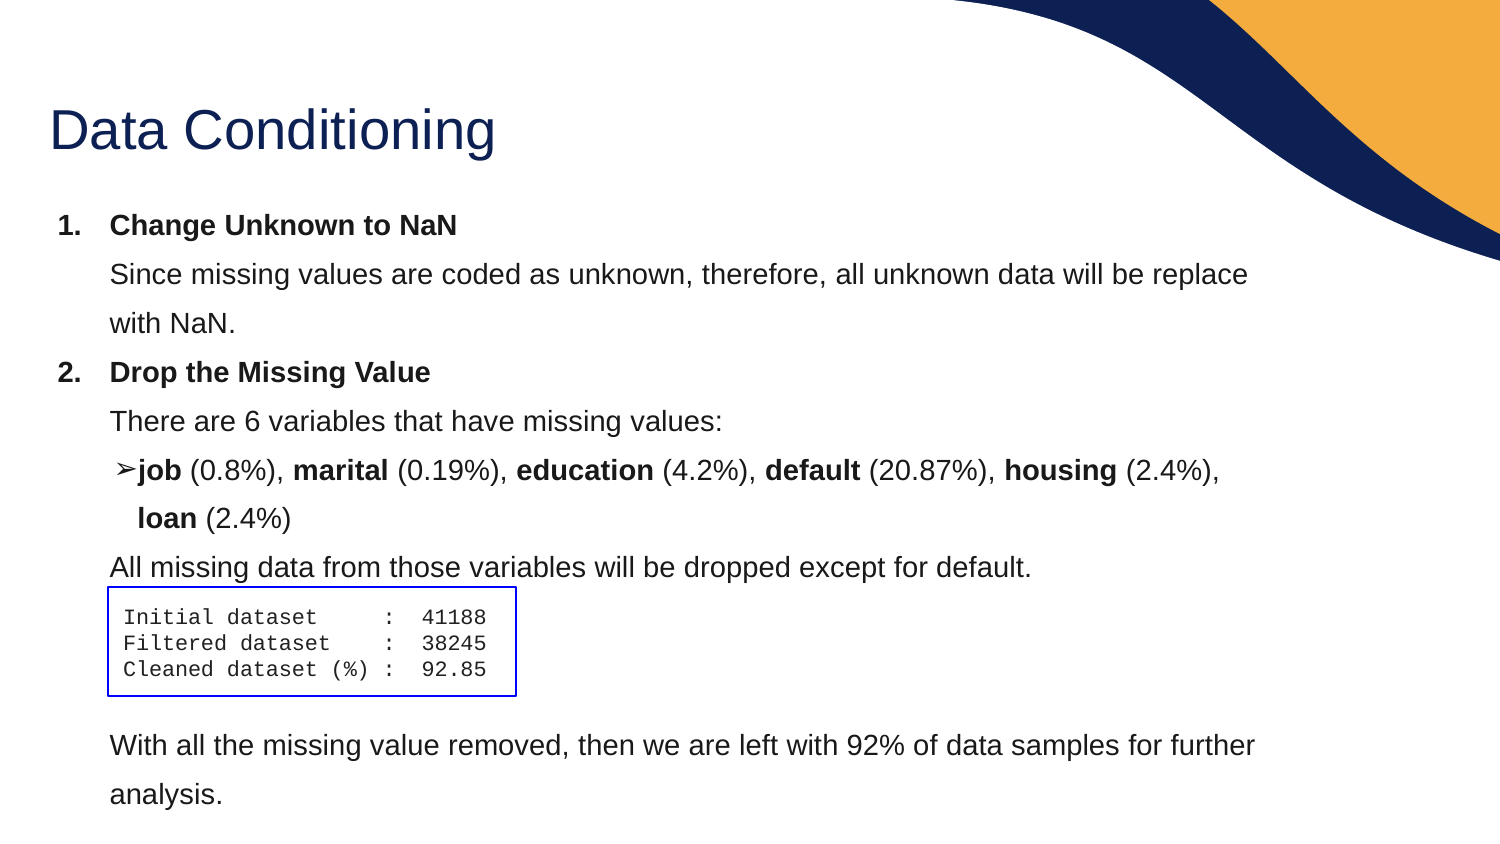

# Data Conditioning
Change Unknown to NaN
Since missing values are coded as unknown, therefore, all unknown data will be replace with NaN.
Drop the Missing Value
There are 6 variables that have missing values:
job (0.8%), marital (0.19%), education (4.2%), default (20.87%), housing (2.4%), loan (2.4%)
All missing data from those variables will be dropped except for default.
Initial dataset     :  41188
Filtered dataset    :  38245
Cleaned dataset (%) :  92.85
With all the missing value removed, then we are left with 92% of data samples for further analysis.